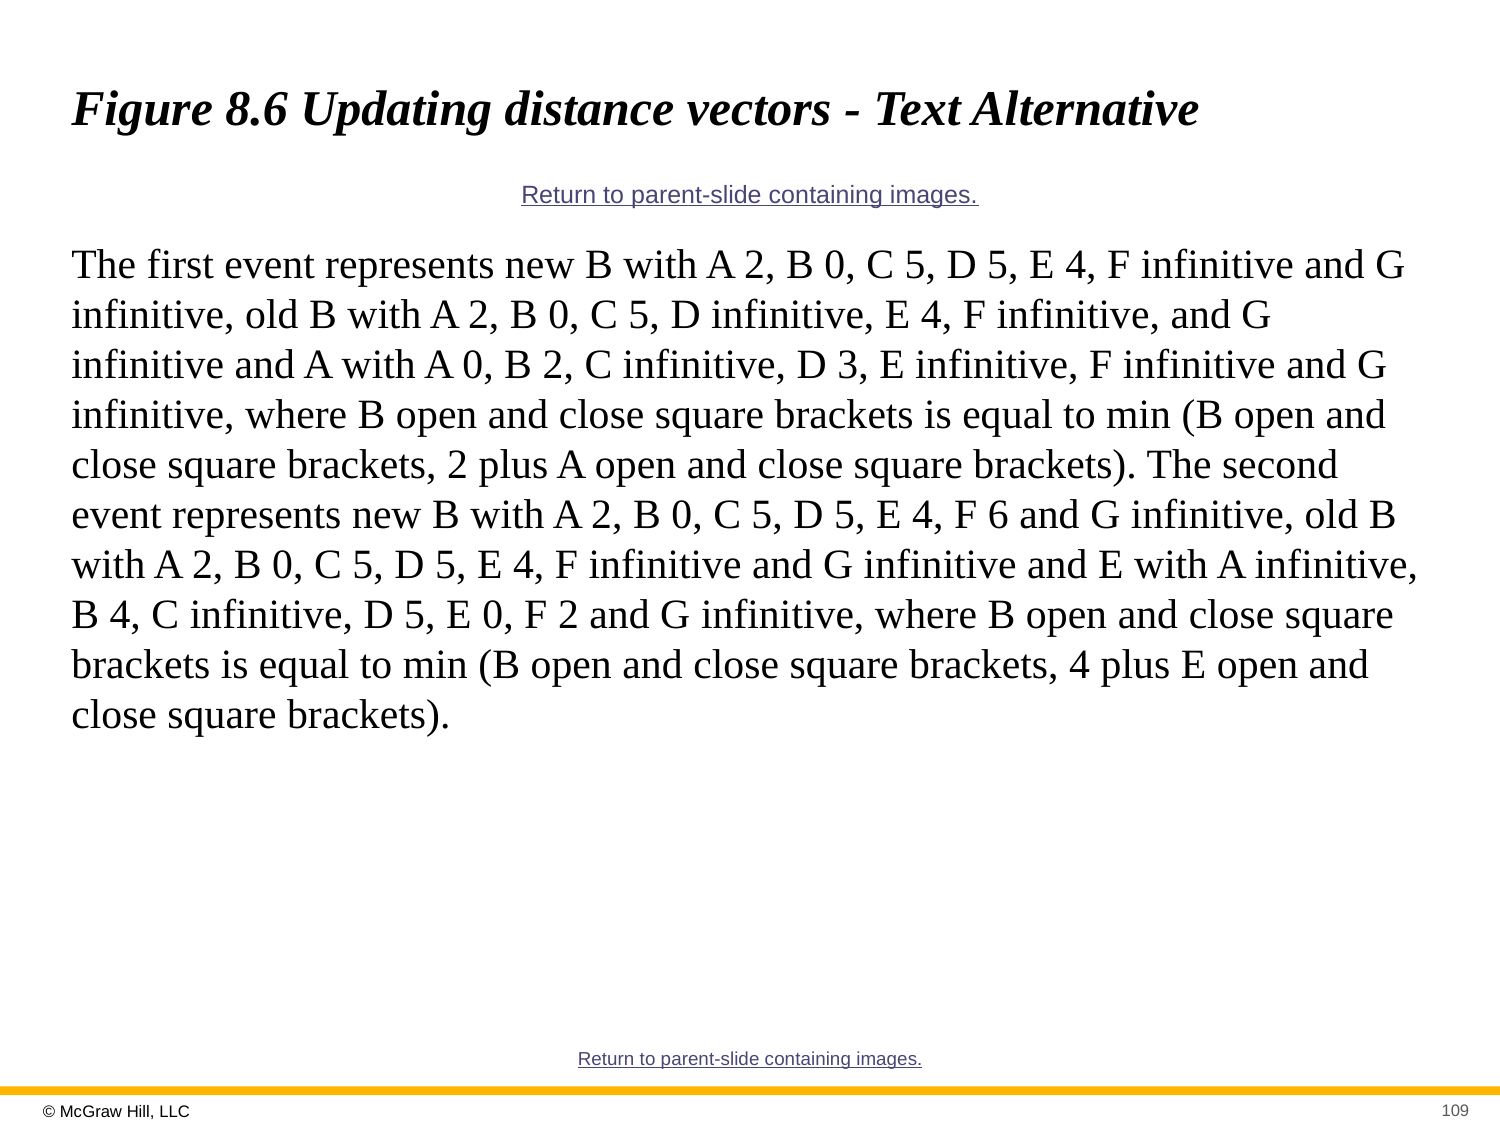

# Figure 8.6 Updating distance vectors - Text Alternative
Return to parent-slide containing images.
The first event represents new B with A 2, B 0, C 5, D 5, E 4, F infinitive and G infinitive, old B with A 2, B 0, C 5, D infinitive, E 4, F infinitive, and G infinitive and A with A 0, B 2, C infinitive, D 3, E infinitive, F infinitive and G infinitive, where B open and close square brackets is equal to min (B open and close square brackets, 2 plus A open and close square brackets). The second event represents new B with A 2, B 0, C 5, D 5, E 4, F 6 and G infinitive, old B with A 2, B 0, C 5, D 5, E 4, F infinitive and G infinitive and E with A infinitive, B 4, C infinitive, D 5, E 0, F 2 and G infinitive, where B open and close square brackets is equal to min (B open and close square brackets, 4 plus E open and close square brackets).
Return to parent-slide containing images.
109